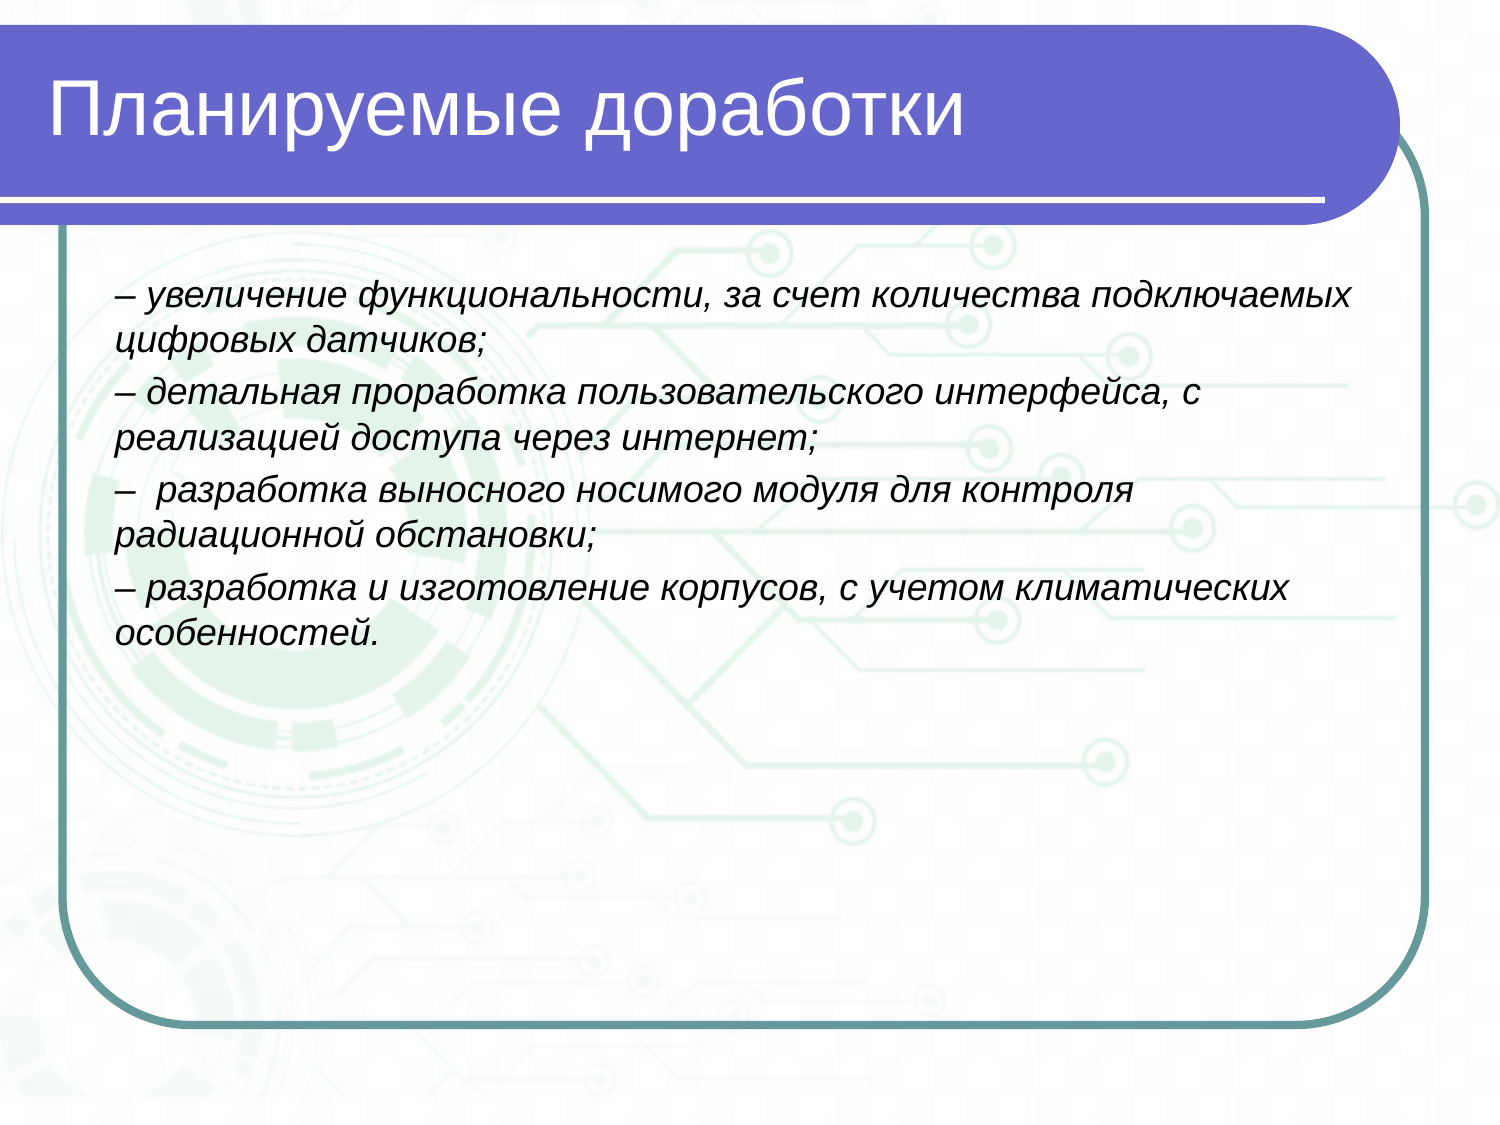

# Планируемые доработки
– увеличение функциональности, за счет количества подключаемых цифровых датчиков;
– детальная проработка пользовательского интерфейса, с реализацией доступа через интернет;
–  разработка выносного носимого модуля для контроля радиационной обстановки;
– разработка и изготовление корпусов, с учетом климатических особенностей.